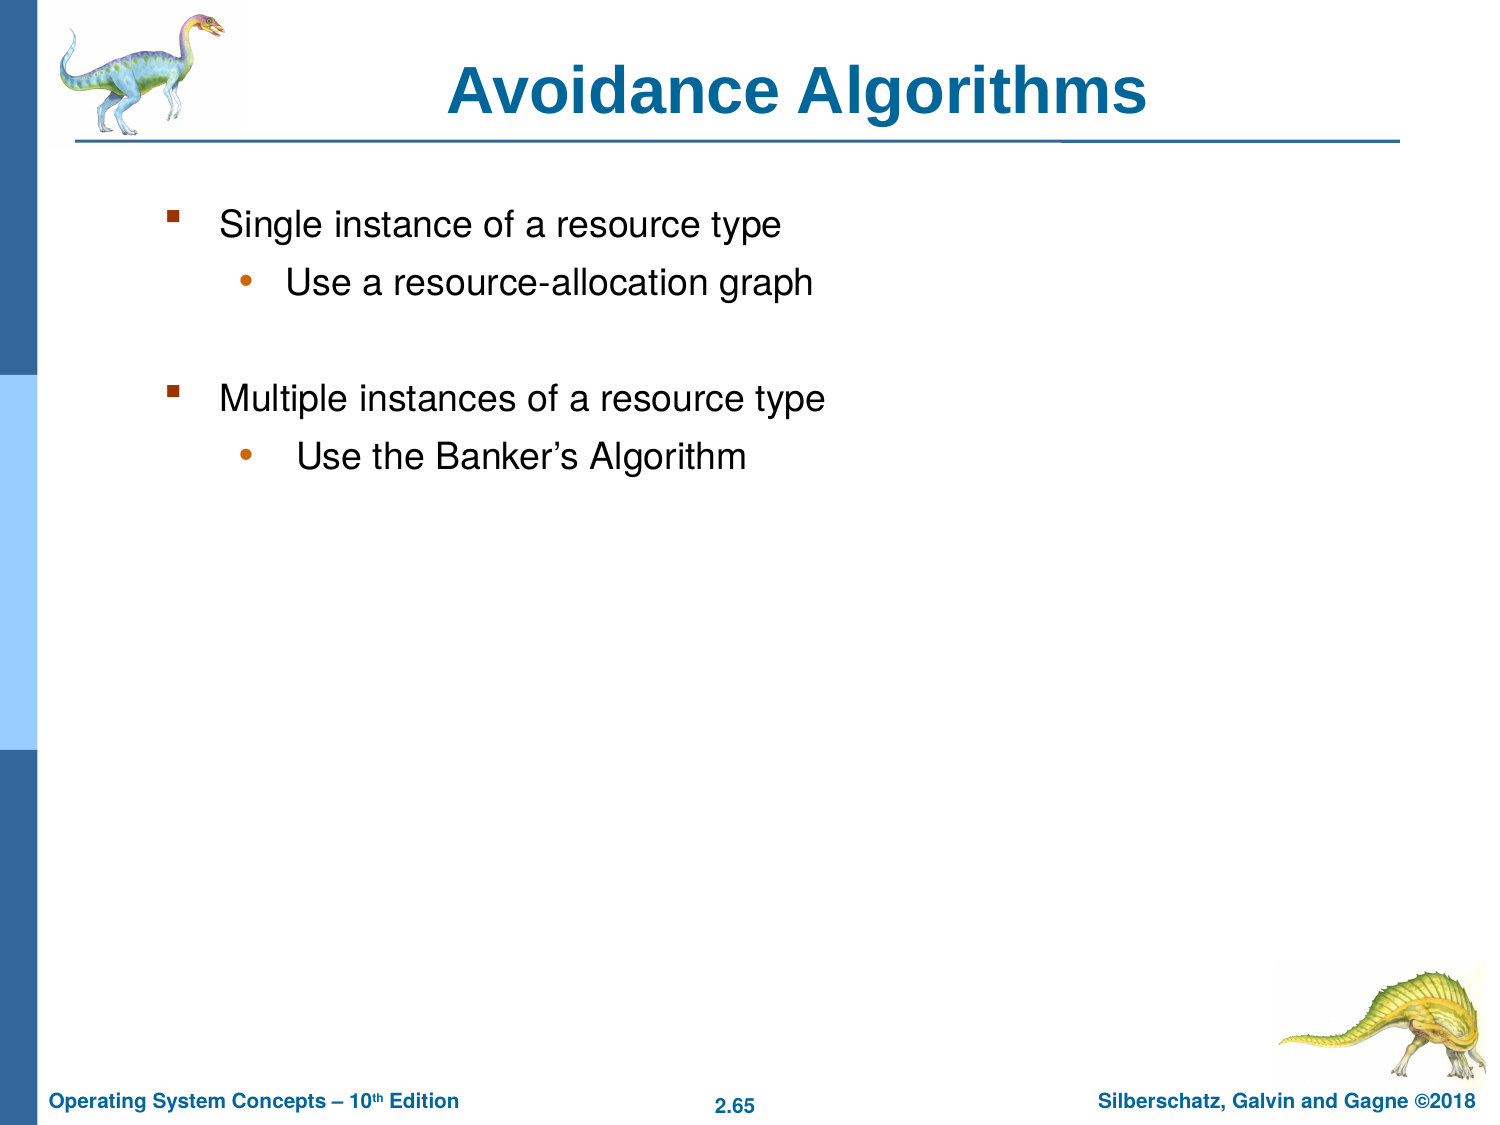

# Avoidance Algorithms
Single instance of a resource type
Use a resource-allocation graph

Multiple instances of a resource type
 Use the Banker’s Algorithm